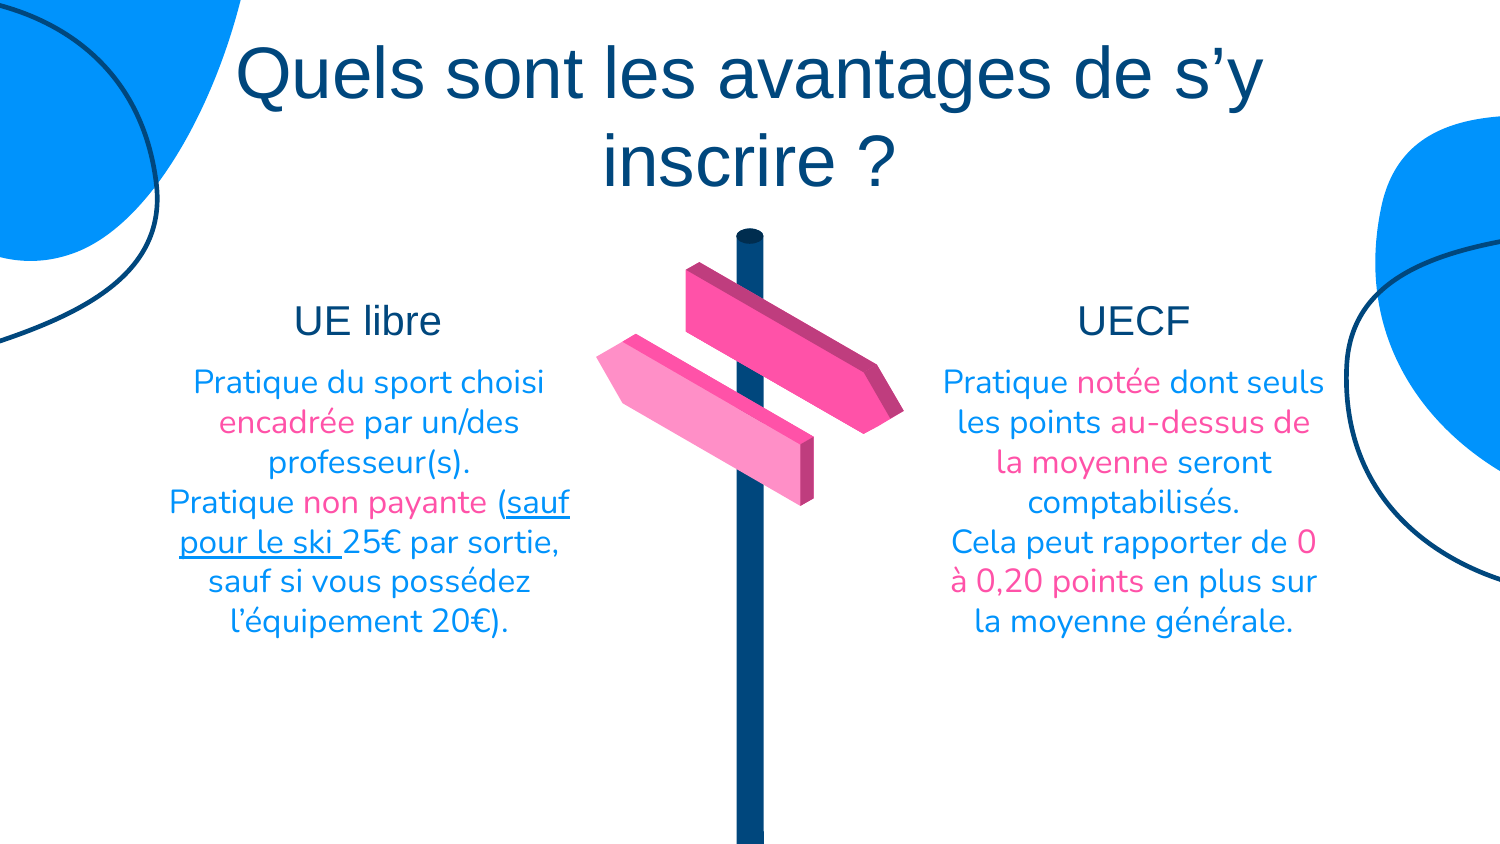

Quels sont les avantages de s’y inscrire ?

UE libre
# UECF
Pratique du sport choisi encadrée par un/des professeur(s).
Pratique non payante (sauf pour le ski 25€ par sortie, sauf si vous possédez l’équipement 20€).
Pratique notée dont seuls les points au-dessus de la moyenne seront comptabilisés.
Cela peut rapporter de 0 à 0,20 points en plus sur la moyenne générale.